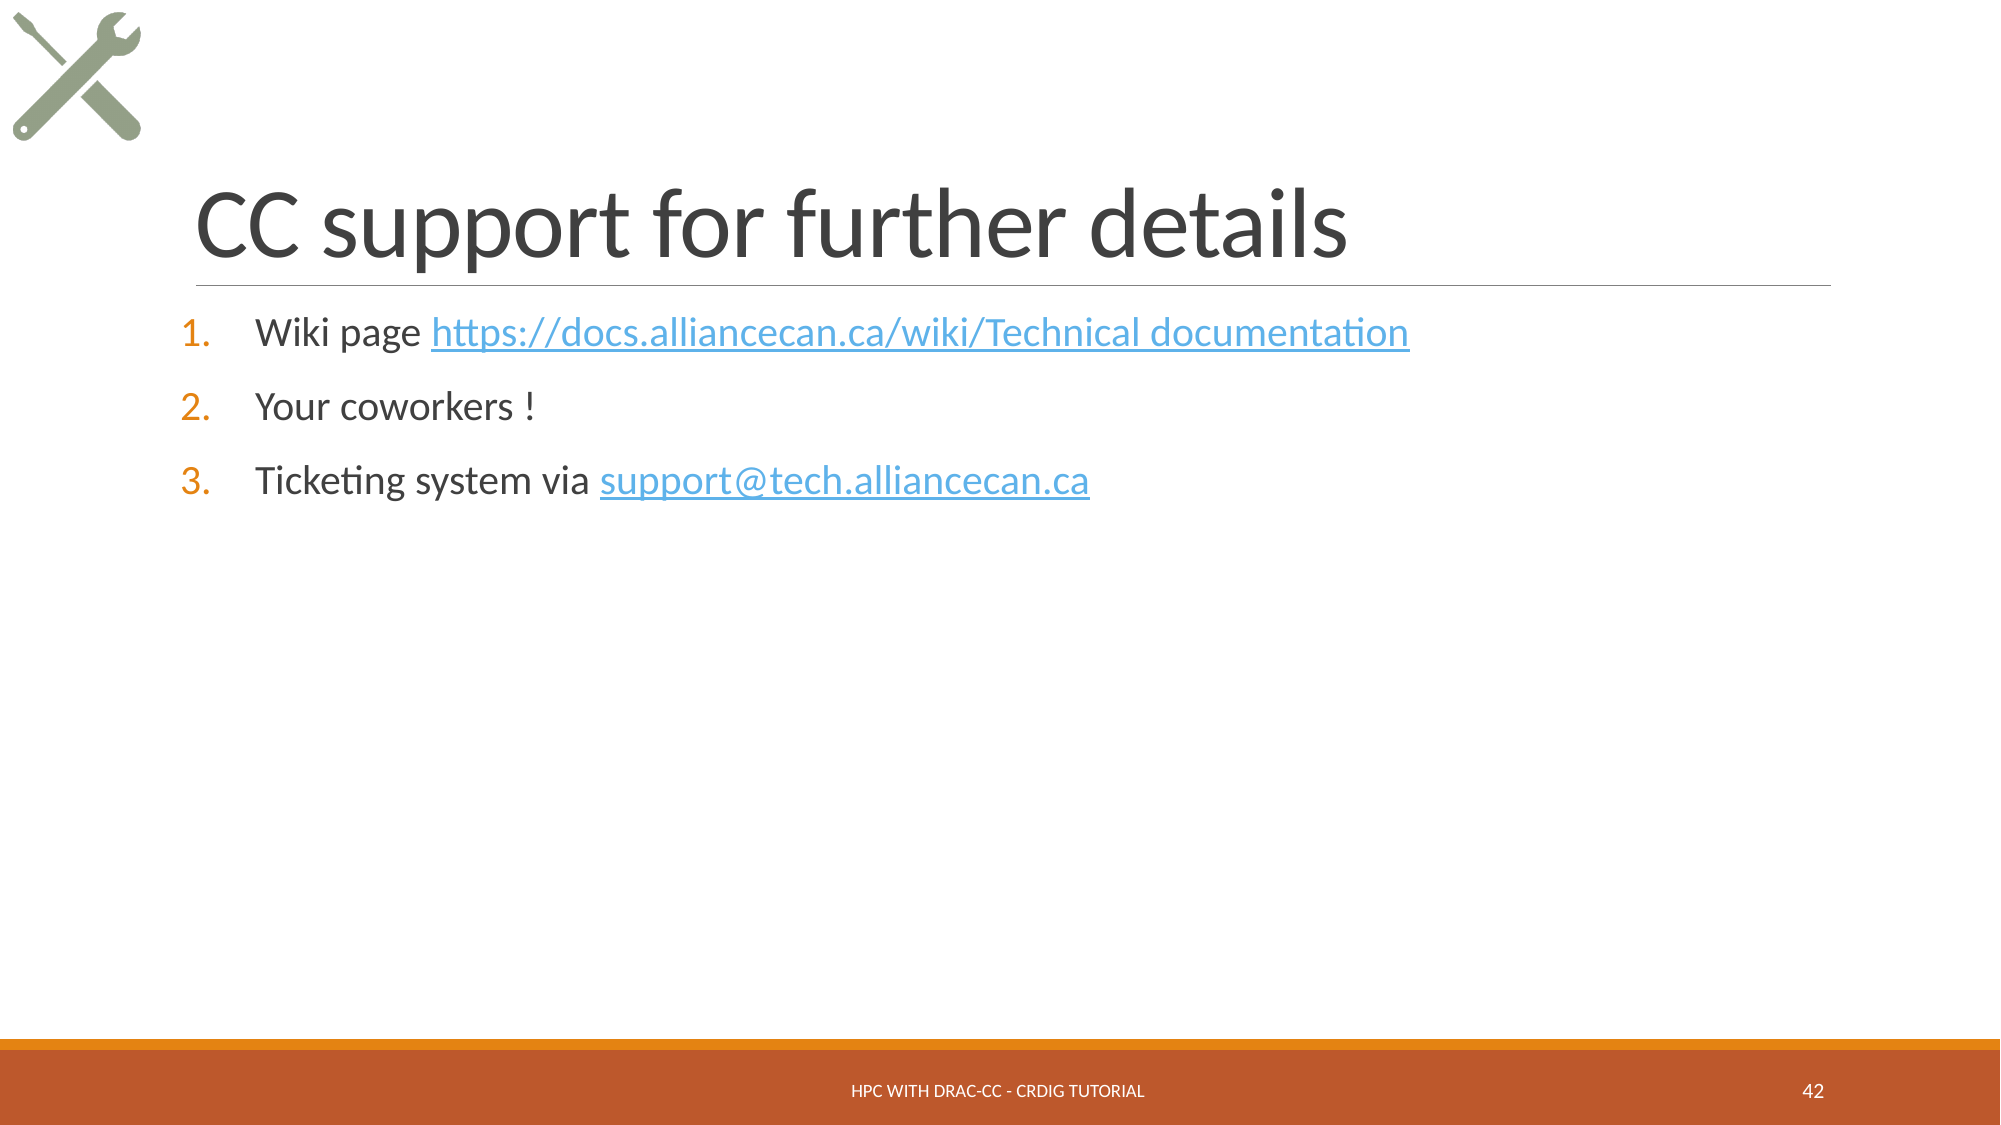

# CC support for further details
Wiki page https://docs.alliancecan.ca/wiki/Technical documentation
Your coworkers !
Ticketing system via support@tech.alliancecan.ca

HPC with DRAC-CC - CRDIG Tutorial
42